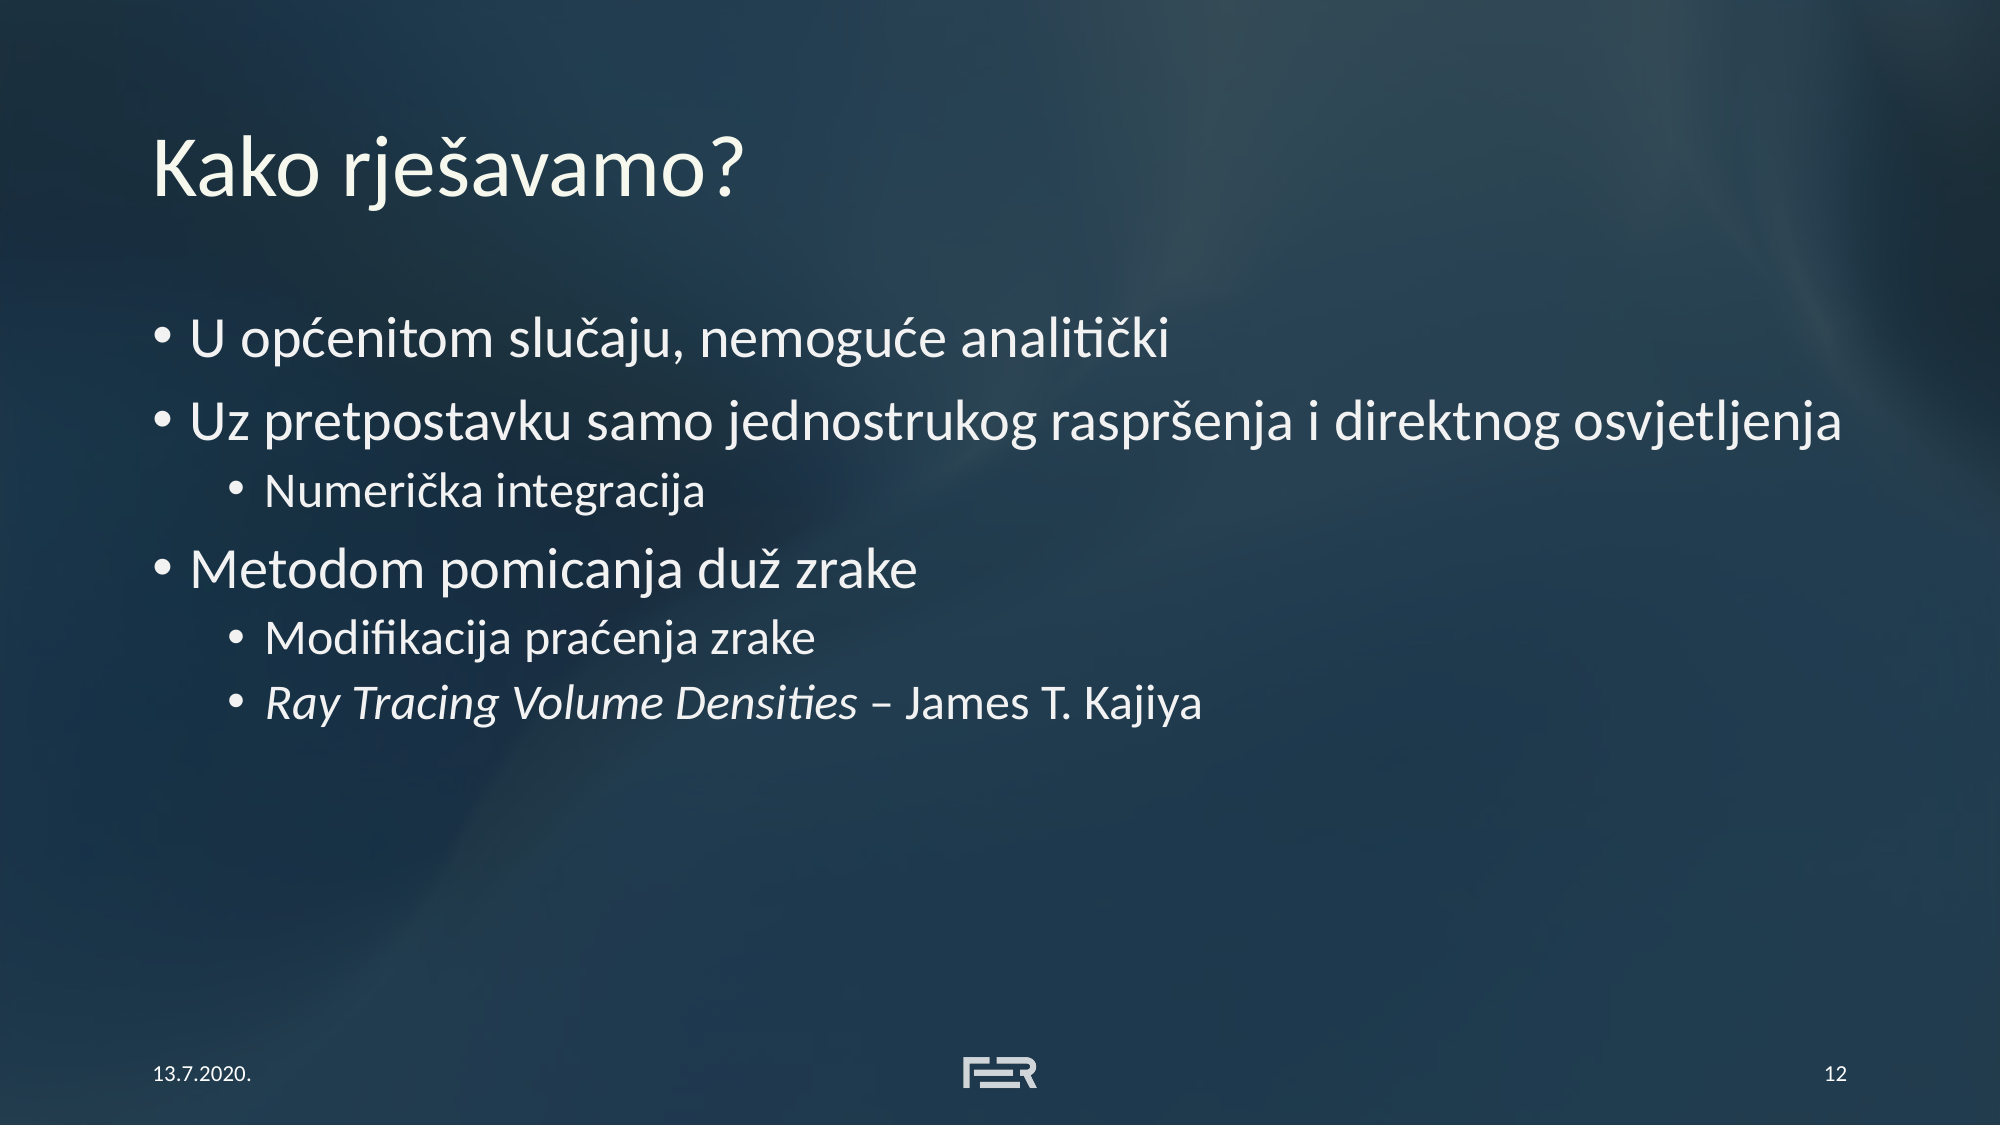

# Kako rješavamo?
U općenitom slučaju, nemoguće analitički
Uz pretpostavku samo jednostrukog raspršenja i direktnog osvjetljenja
Numerička integracija
Metodom pomicanja duž zrake
Modifikacija praćenja zrake
Ray Tracing Volume Densities – James T. Kajiya
13.7.2020.
12